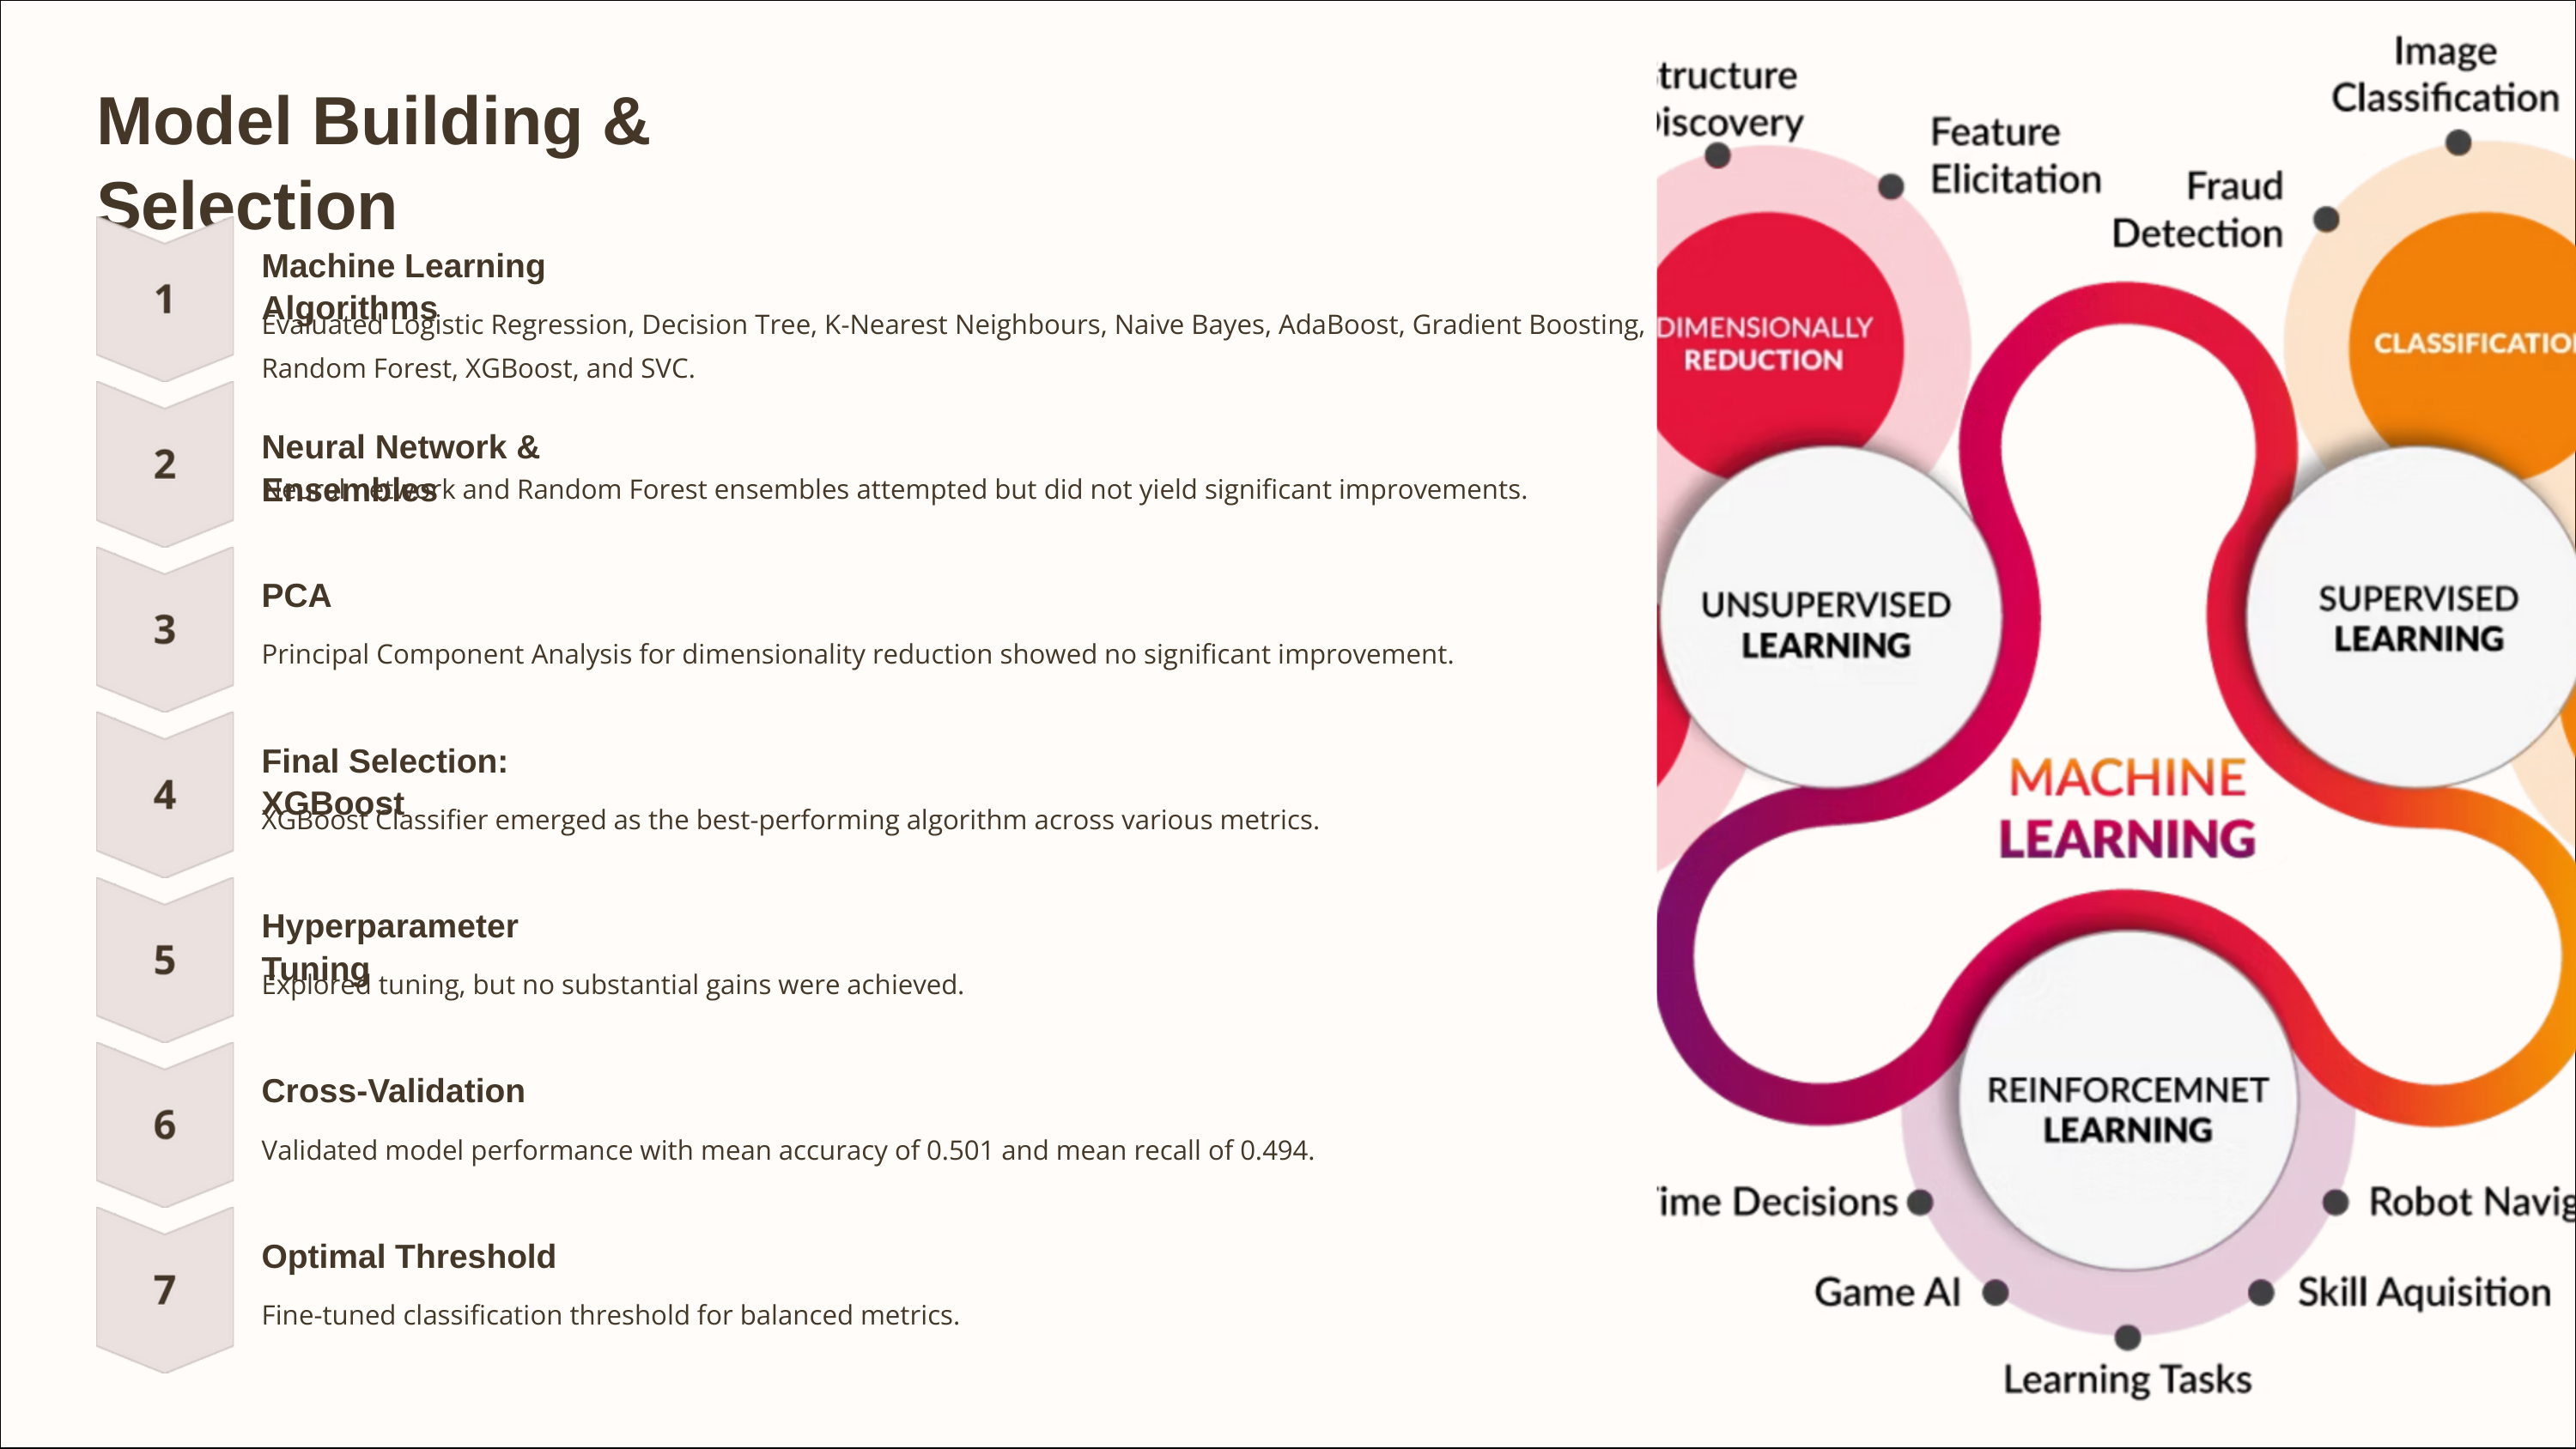

Model Building & Selection

Machine Learning Algorithms
Evaluated Logistic Regression, Decision Tree, K-Nearest Neighbours, Naive Bayes, AdaBoost, Gradient Boosting,
Random Forest, XGBoost, and SVC.

Neural Network & Ensembles
Neural network and Random Forest ensembles attempted but did not yield significant improvements.

PCA
Principal Component Analysis for dimensionality reduction showed no significant improvement.

Final Selection: XGBoost
XGBoost Classifier emerged as the best-performing algorithm across various metrics.

Hyperparameter Tuning
Explored tuning, but no substantial gains were achieved.

Cross-Validation
Validated model performance with mean accuracy of 0.501 and mean recall of 0.494.

Optimal Threshold
Fine-tuned classification threshold for balanced metrics.